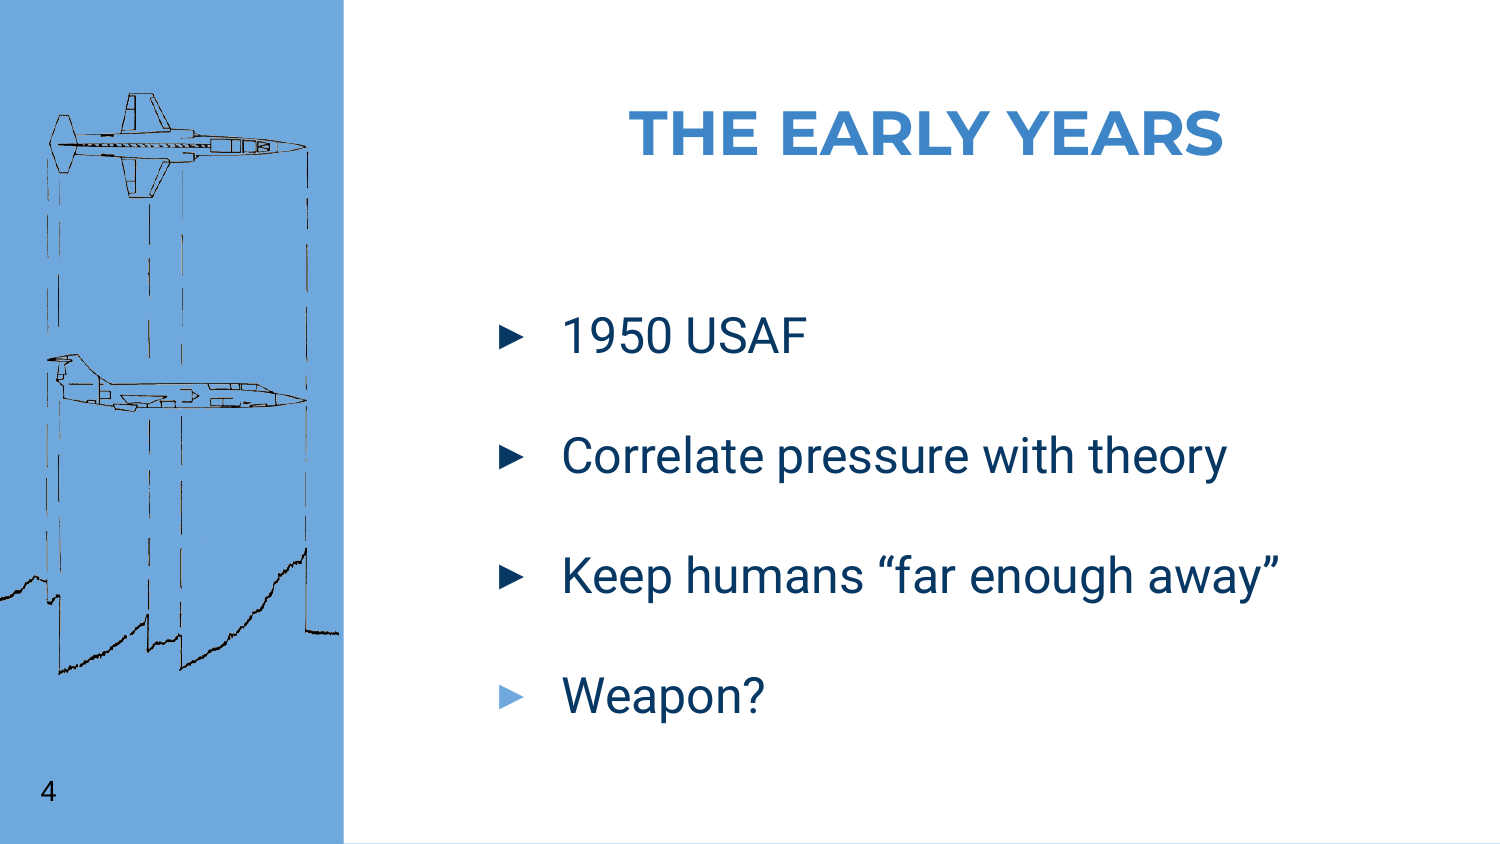

THE EARLY YEARS

1950 USAF
Correlate pressure with theory
Keep humans “far enough away”
Weapon?
#
4